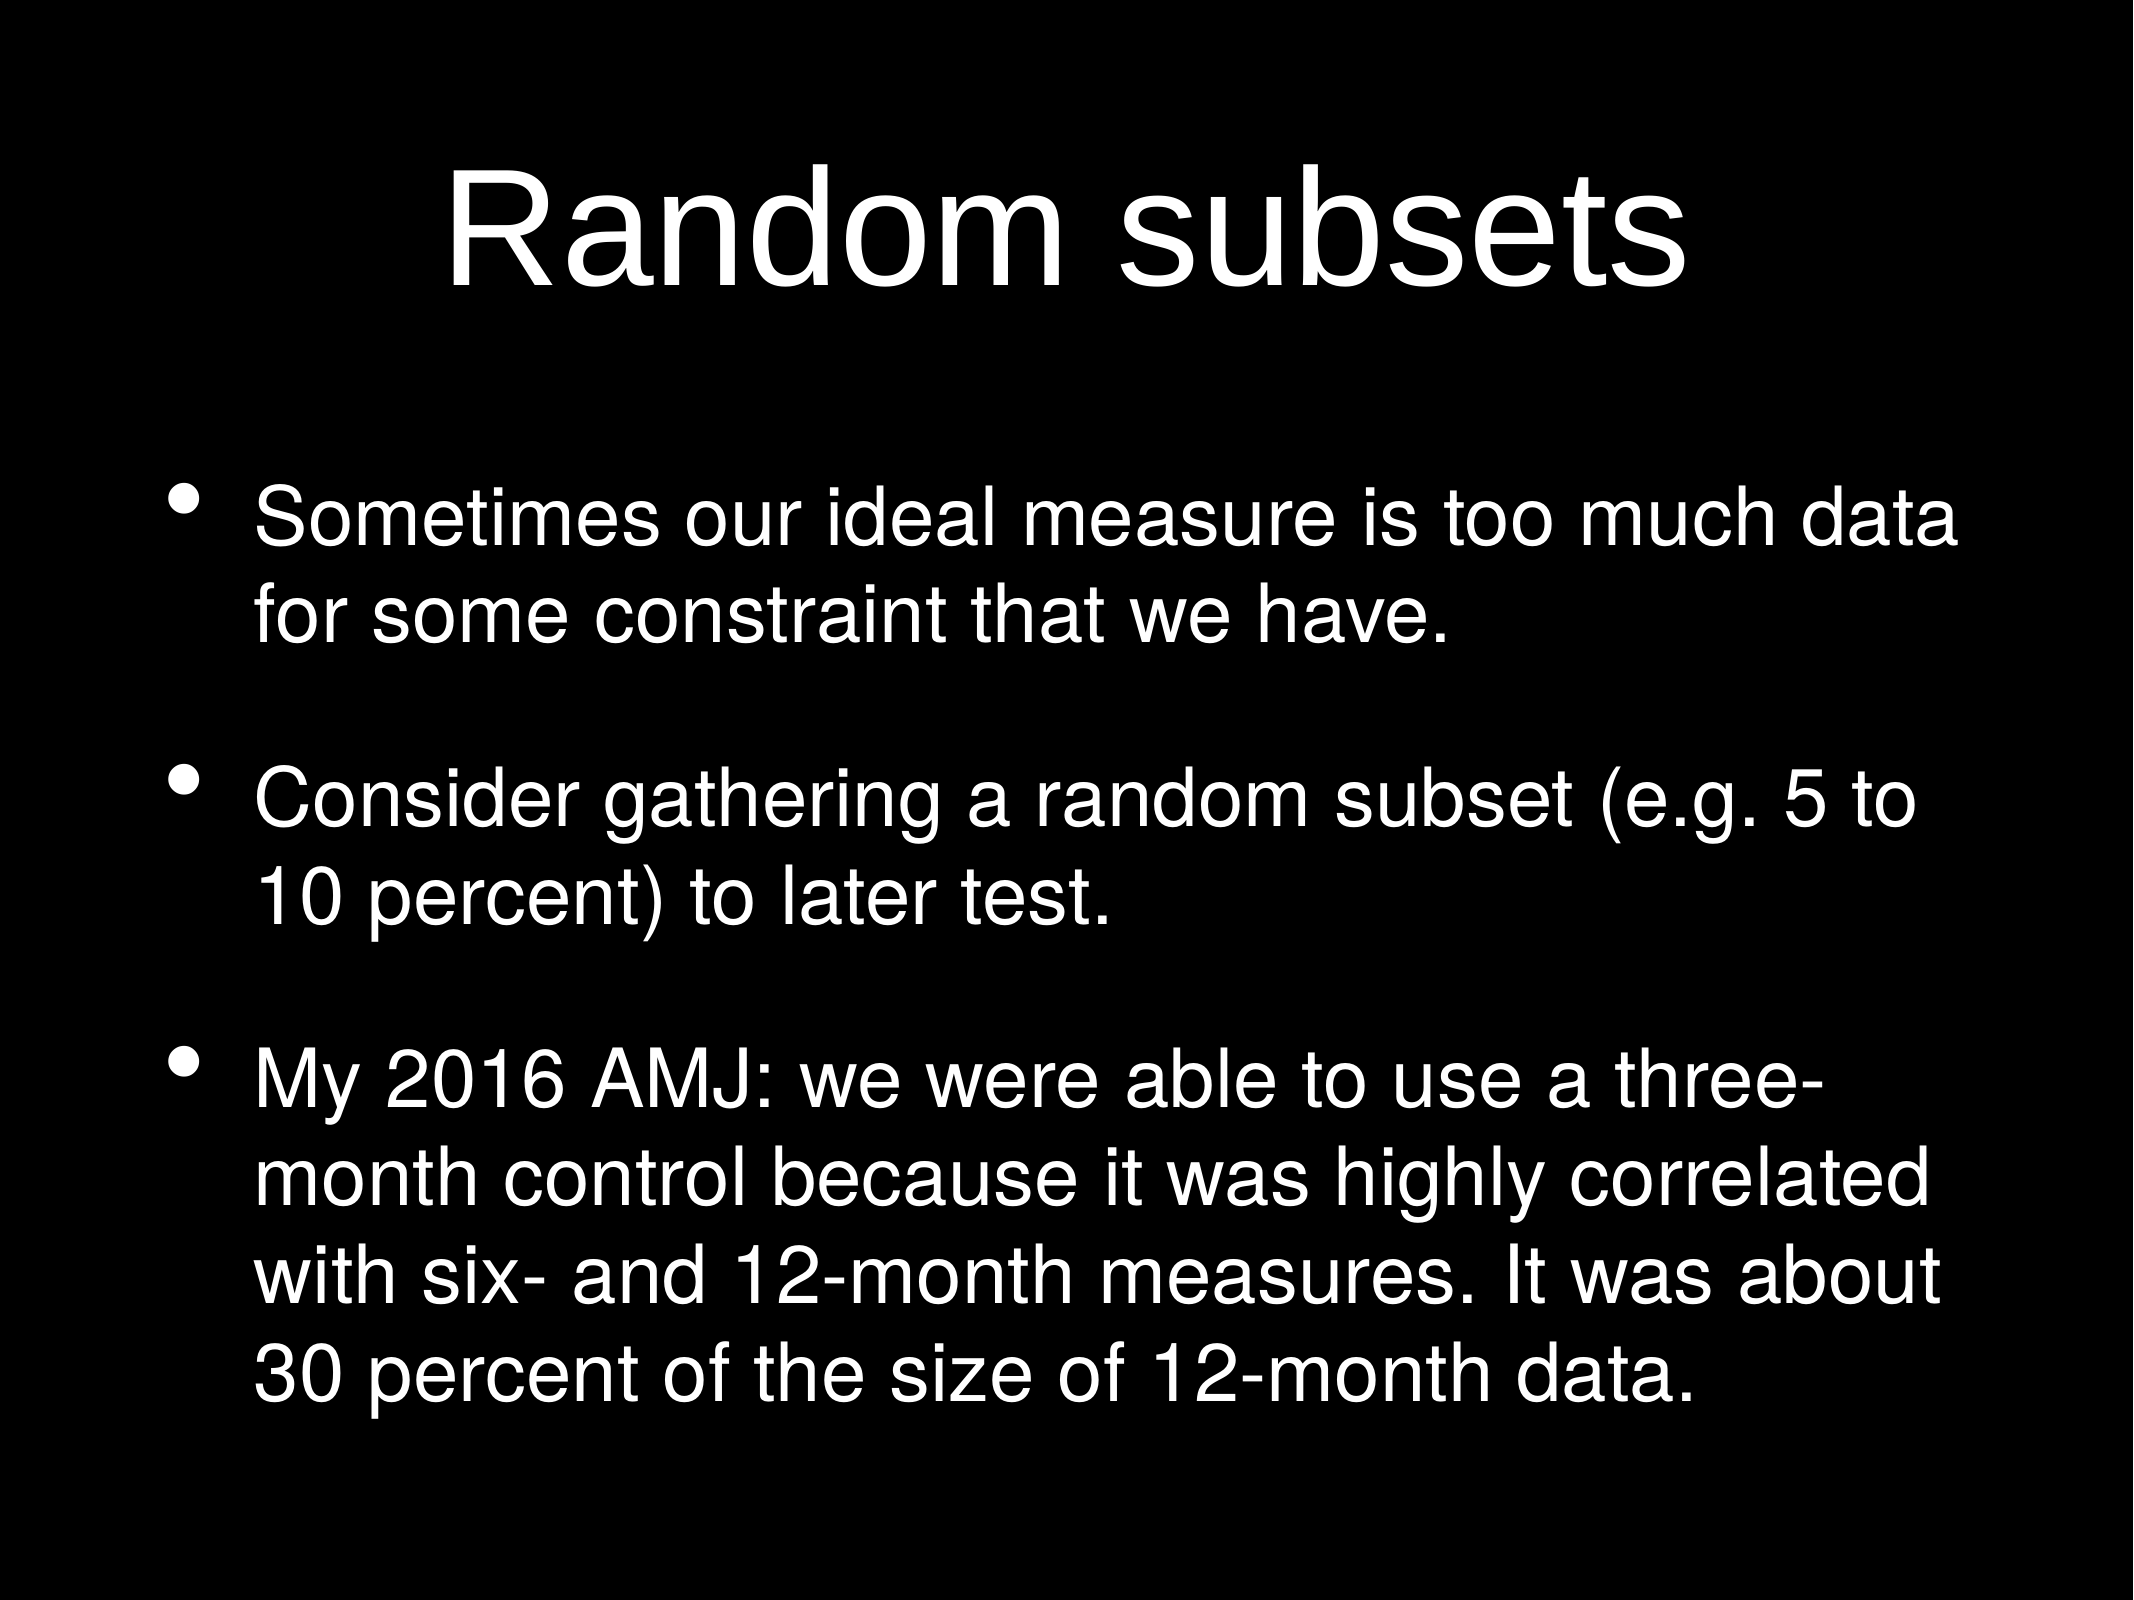

# Random subsets
Sometimes our ideal measure is too much data for some constraint that we have.
Consider gathering a random subset (e.g. 5 to 10 percent) to later test.
My 2016 AMJ: we were able to use a three-month control because it was highly correlated with six- and 12-month measures. It was about 30 percent of the size of 12-month data.